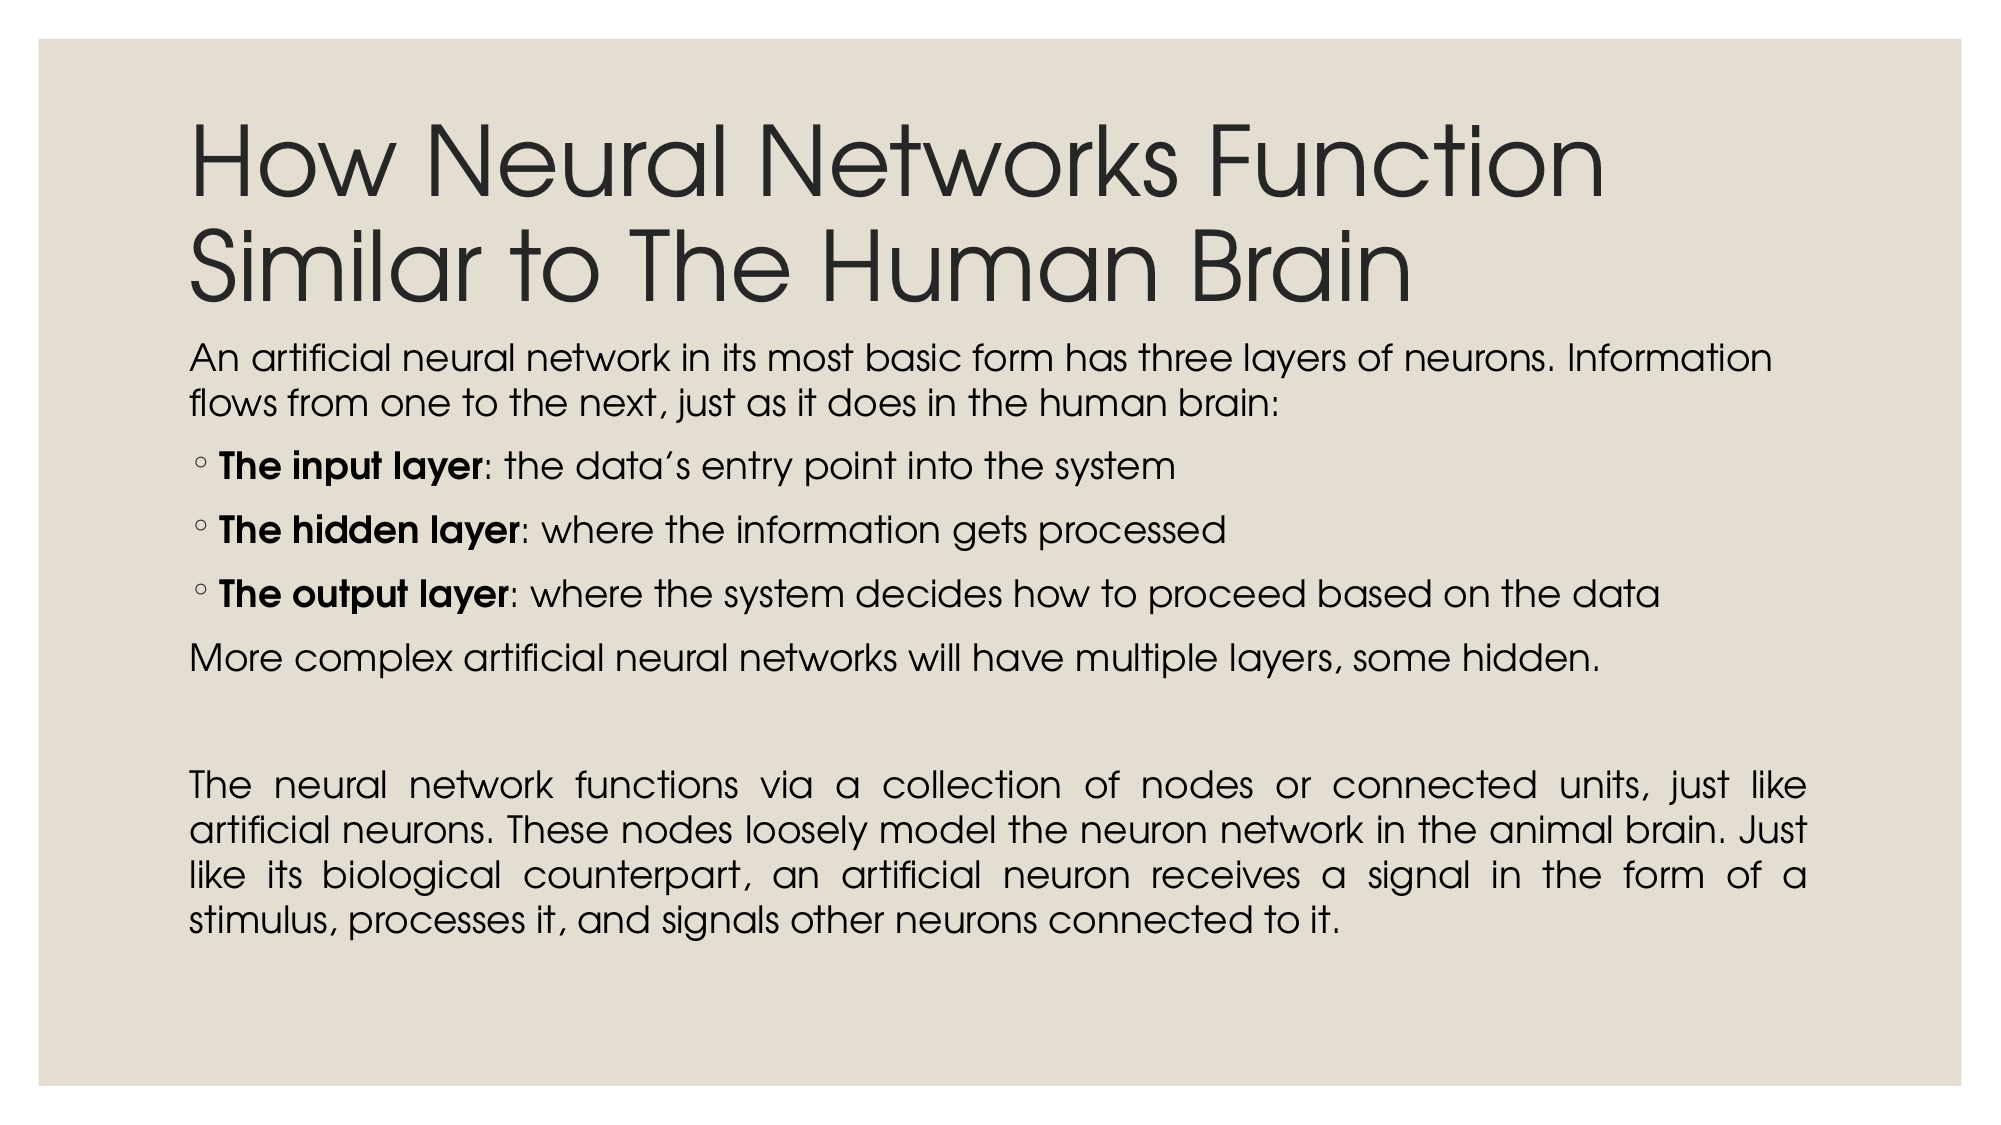

# How Neural Networks Function Similar to The Human Brain

An artificial neural network in its most basic form has three layers of neurons. Information flows from one to the next, just as it does in the human brain:
The input layer: the data’s entry point into the system
The hidden layer: where the information gets processed
The output layer: where the system decides how to proceed based on the data
More complex artificial neural networks will have multiple layers, some hidden.

The neural network functions via a collection of nodes or connected units, just like artificial neurons. These nodes loosely model the neuron network in the animal brain. Just like its biological counterpart, an artificial neuron receives a signal in the form of a stimulus, processes it, and signals other neurons connected to it.